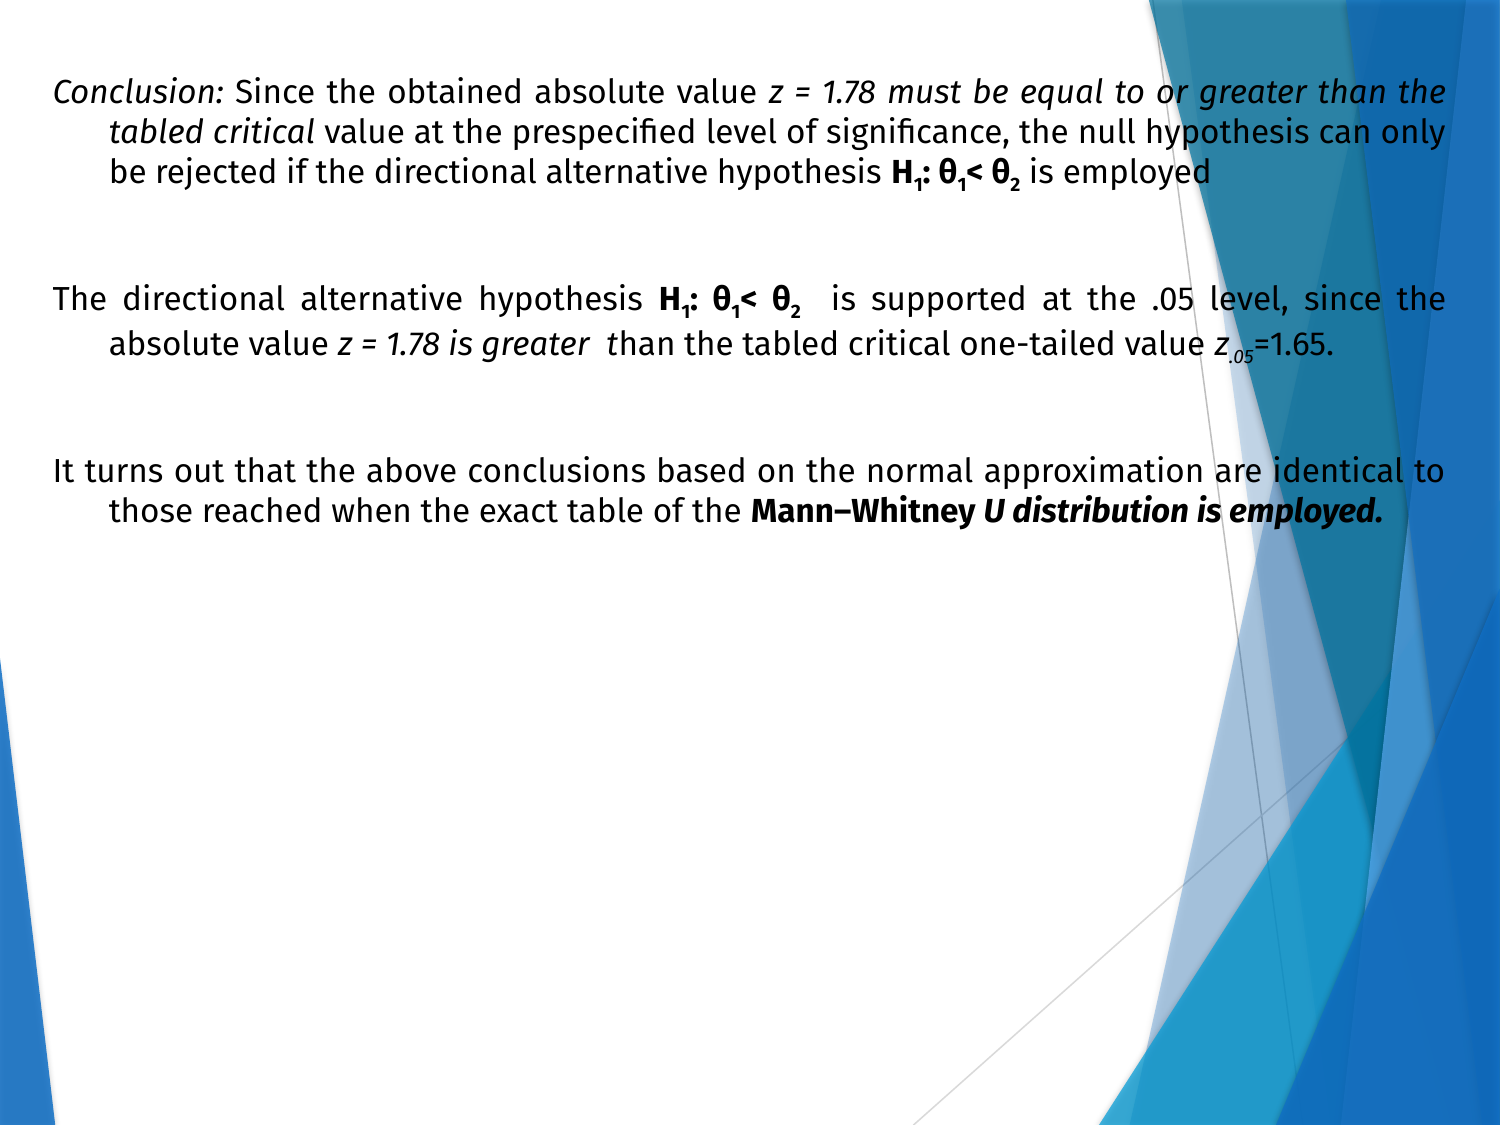

Conclusion: Since the obtained absolute value z = 1.78 must be equal to or greater than the tabled critical value at the prespecified level of significance, the null hypothesis can only be rejected if the directional alternative hypothesis H1: θ1< θ2 is employed

The directional alternative hypothesis H1: θ1< θ2  is supported at the .05 level, since the absolute value z = 1.78 is greater  than the tabled critical one-tailed value z.05=1.65.

It turns out that the above conclusions based on the normal approximation are identical to those reached when the exact table of the Mann–Whitney U distribution is employed.